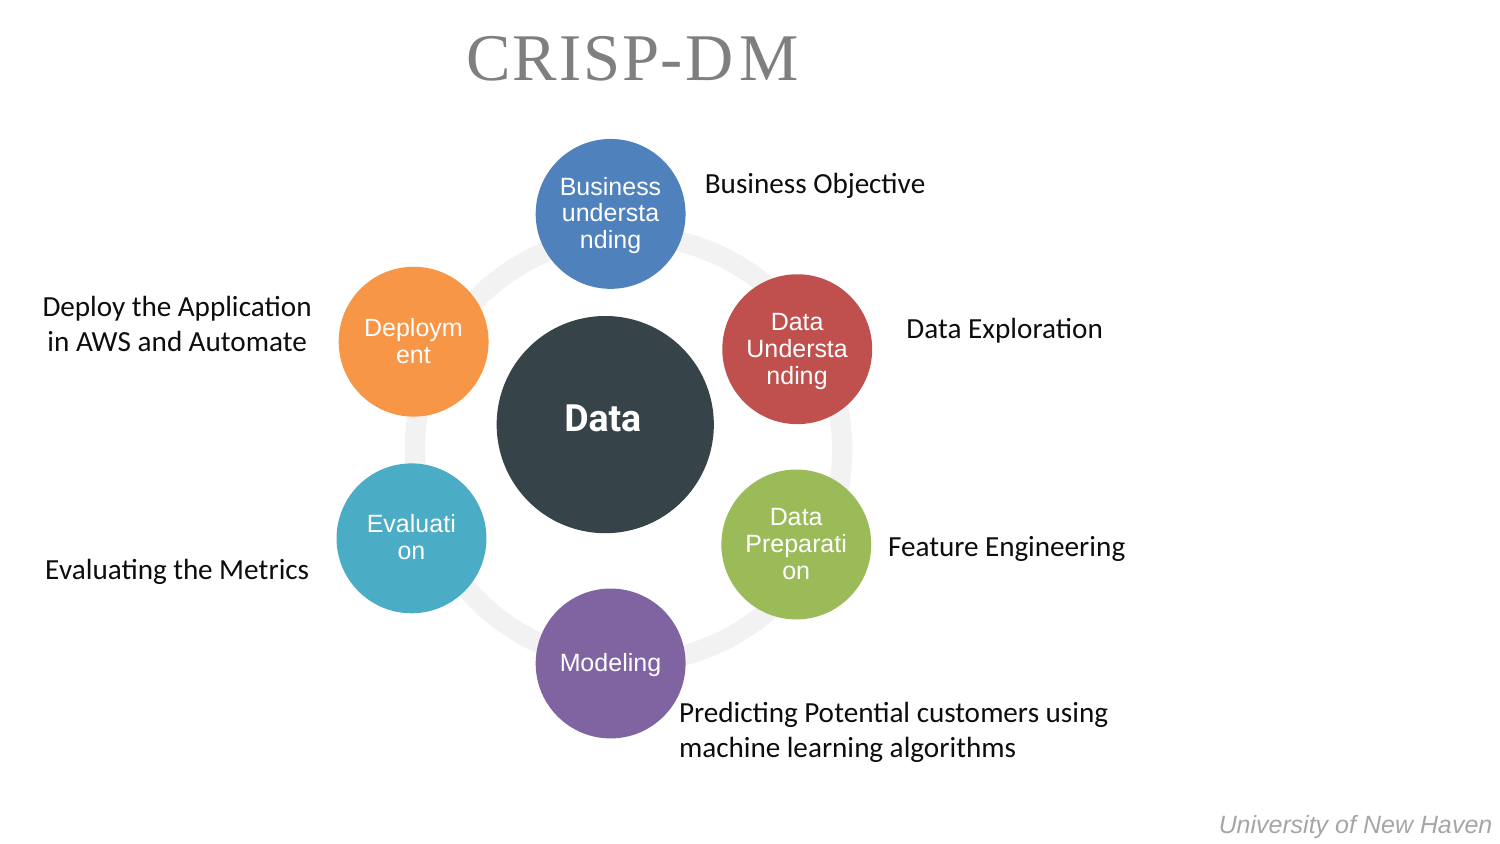

# CRISP-DM
Business understanding
Business Objective

Deployment
Data
Understanding
Deploy the Application in AWS and Automate
Data Exploration

Data
Evaluation
Data
Preparation
Evaluating the Metrics
Feature Engineering
Modeling
Predicting Potential customers using machine learning algorithms
                      University of New Haven